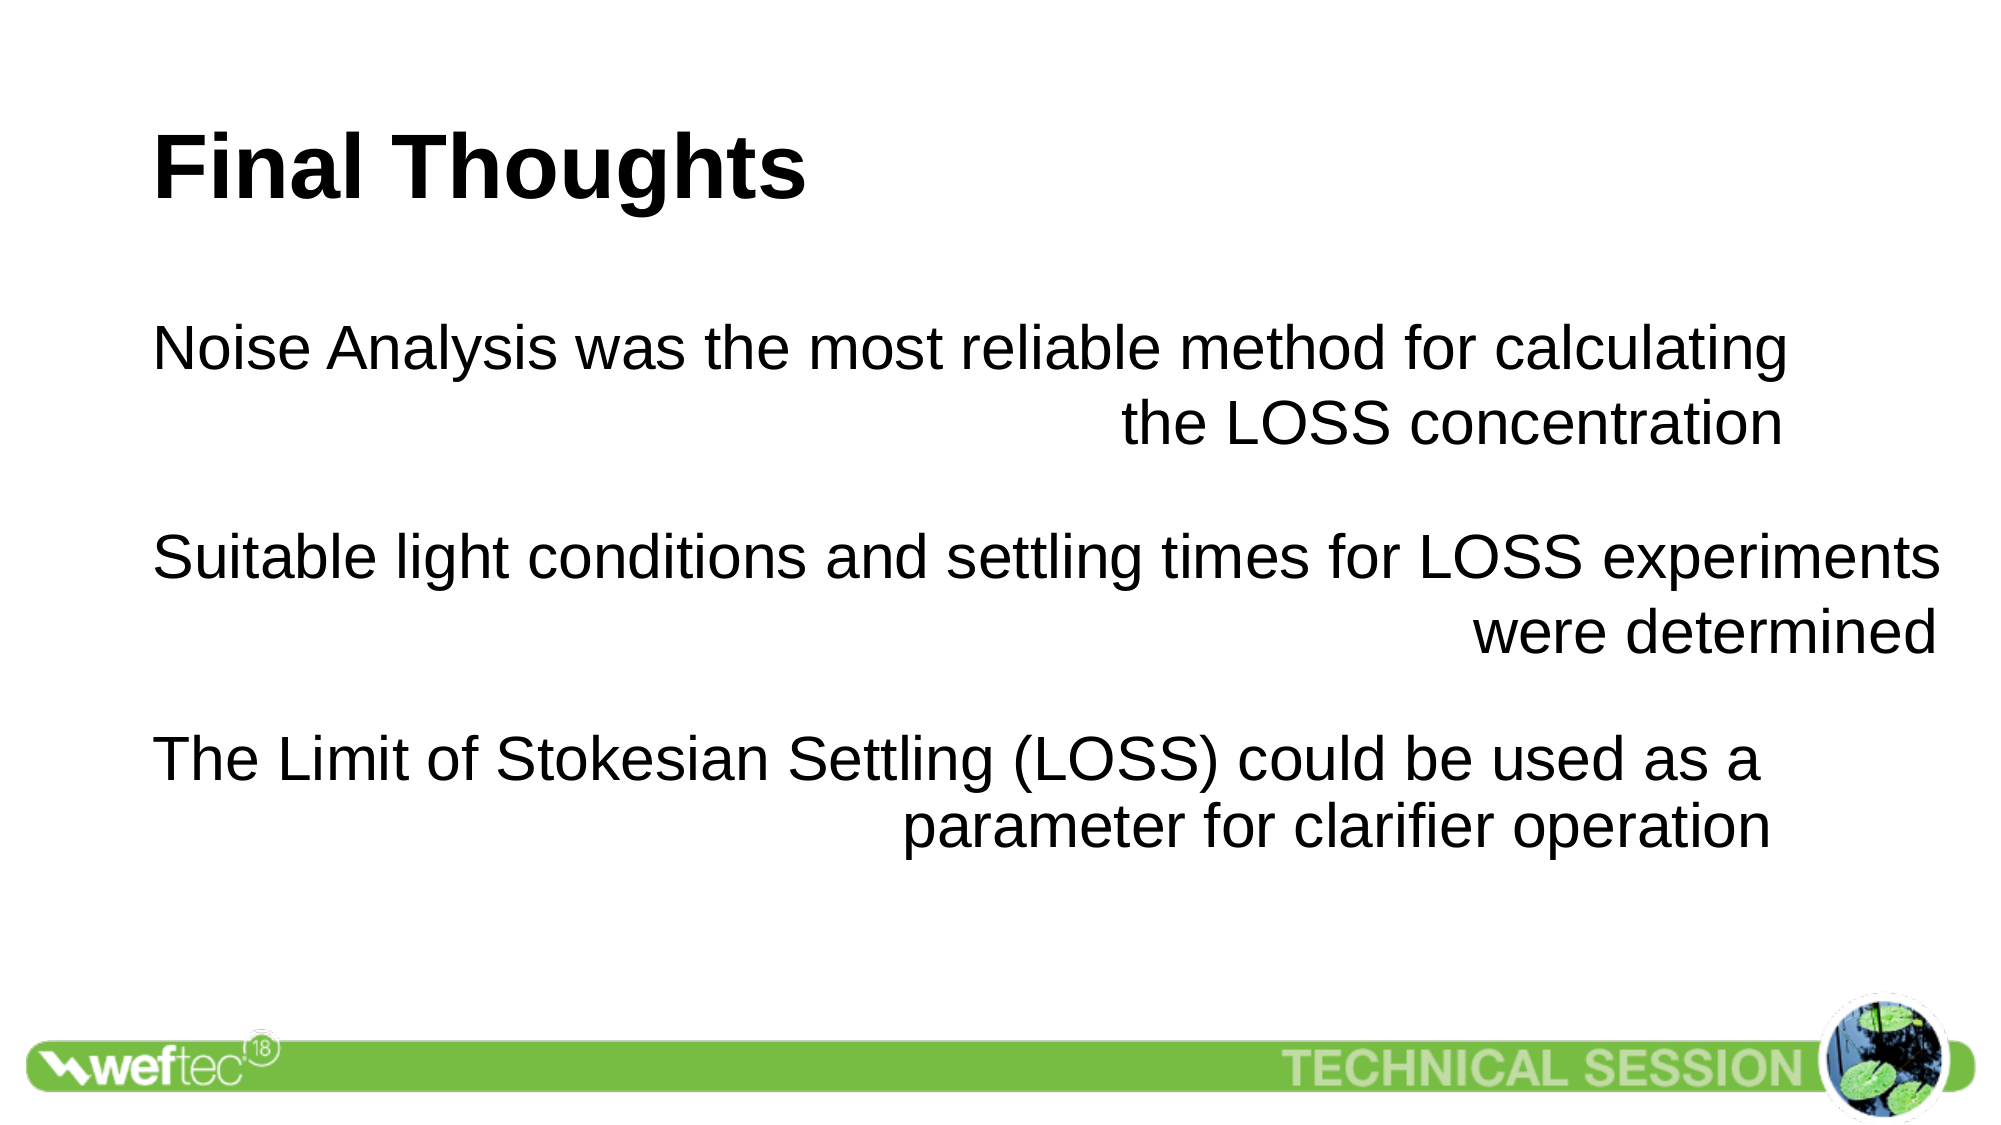

# Final Thoughts
Noise Analysis was the most reliable method for calculating 						    the LOSS concentration

Suitable light conditions and settling times for LOSS experiments 								       were determined

The Limit of Stokesian Settling (LOSS) could be used as a 						parameter for clarifier operation